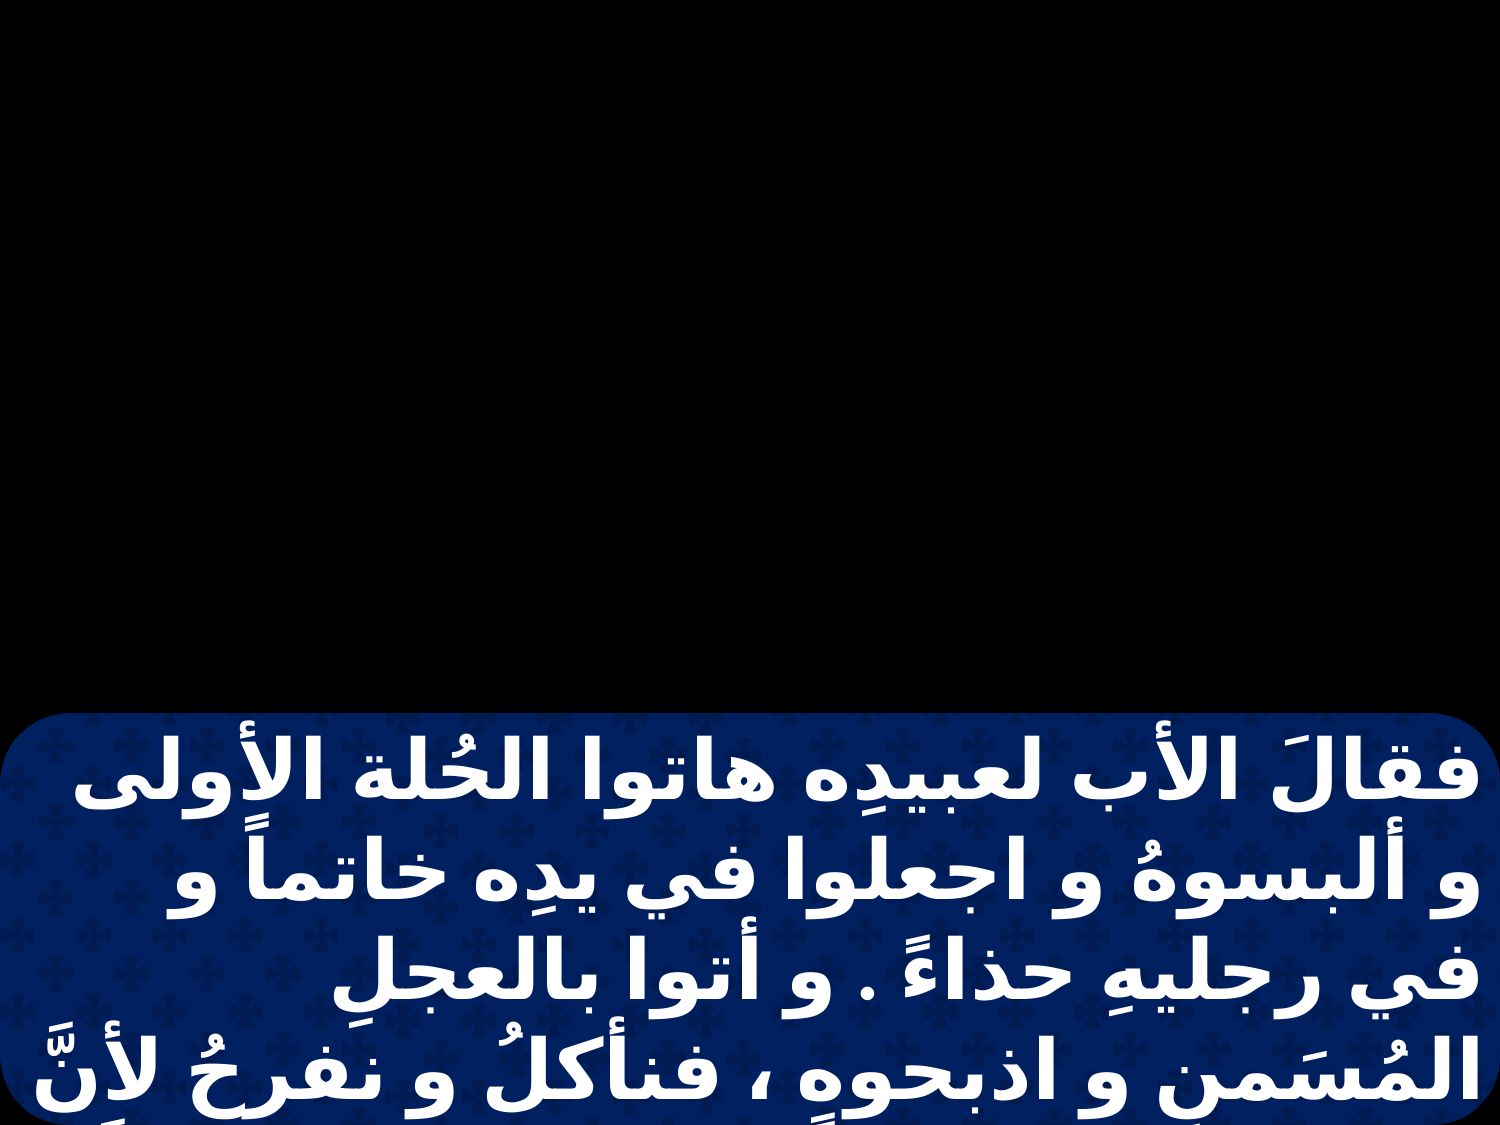

فقالَ الأب لعبيدِه هاتوا الحُلة الأولى و ألبسوهُ و اجعلوا في يدِه خاتماً و في رجليهِ حذاءً . و أتوا بالعجلِ المُسَمنِ و اذبحوه ، فنأكلُ و نفرحُ لأنَّ ابني هذا كانَ ميتاً فعاشَ و كانَ ضالاً فوُجدَ فطفقوا يَفرحونَ .